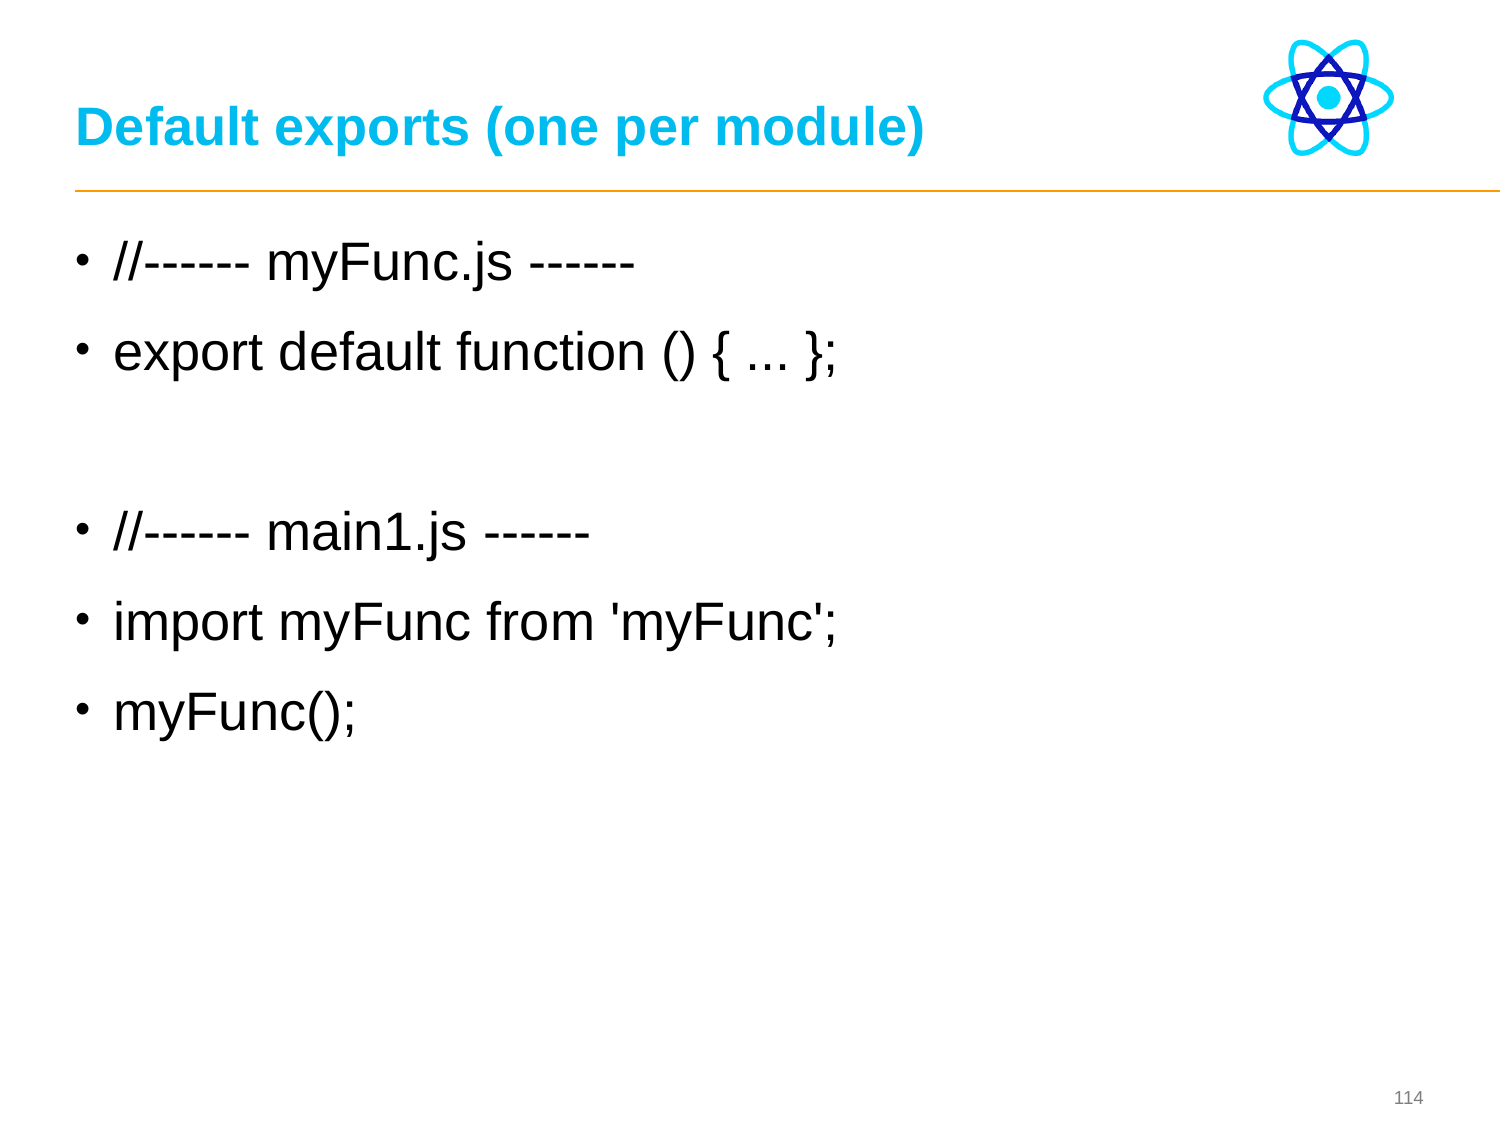

# Default exports (one per module)
//------ myFunc.js ------
export default function () { ... };

//------ main1.js ------
import myFunc from 'myFunc';
myFunc();